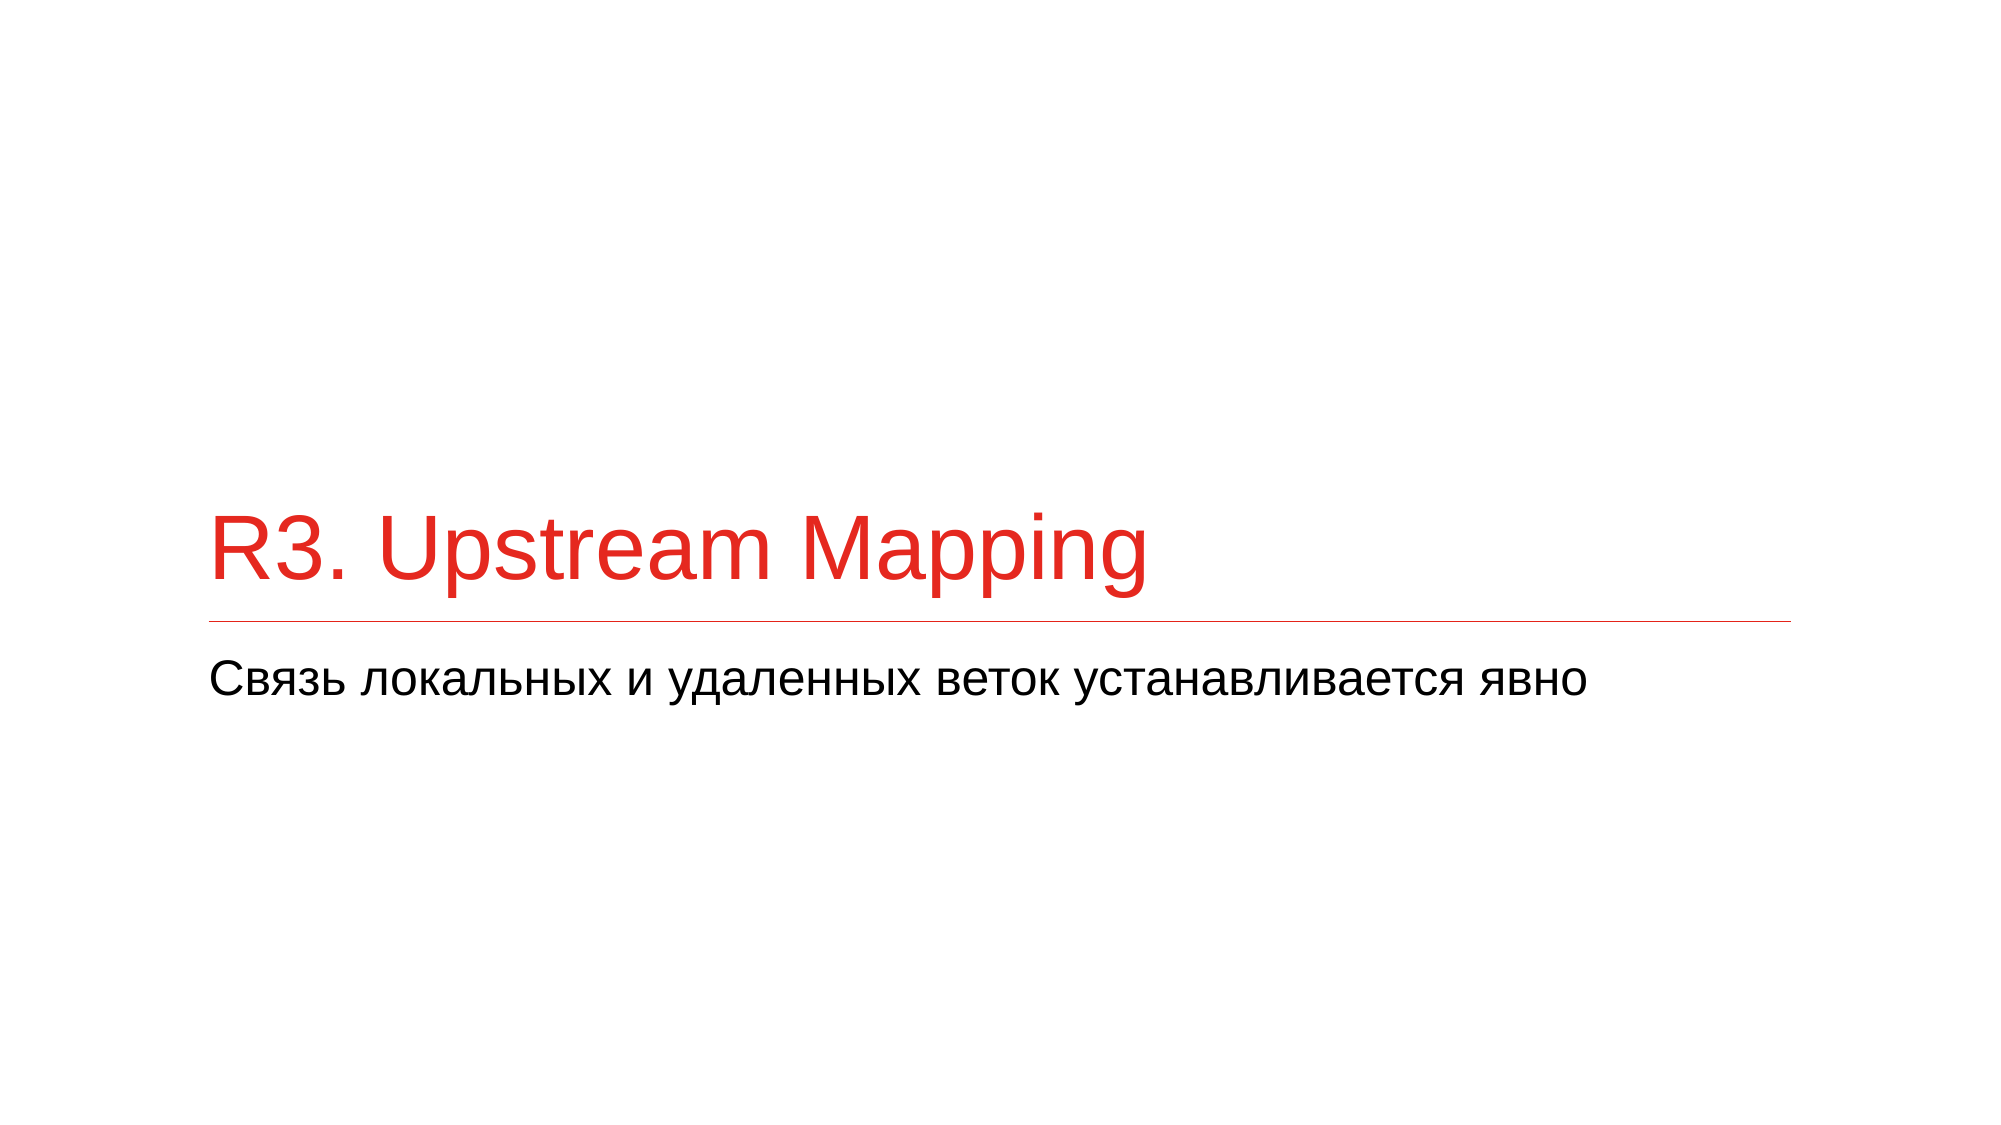

# R3. Upstream Mapping
Связь локальных и удаленных веток устанавливается явно